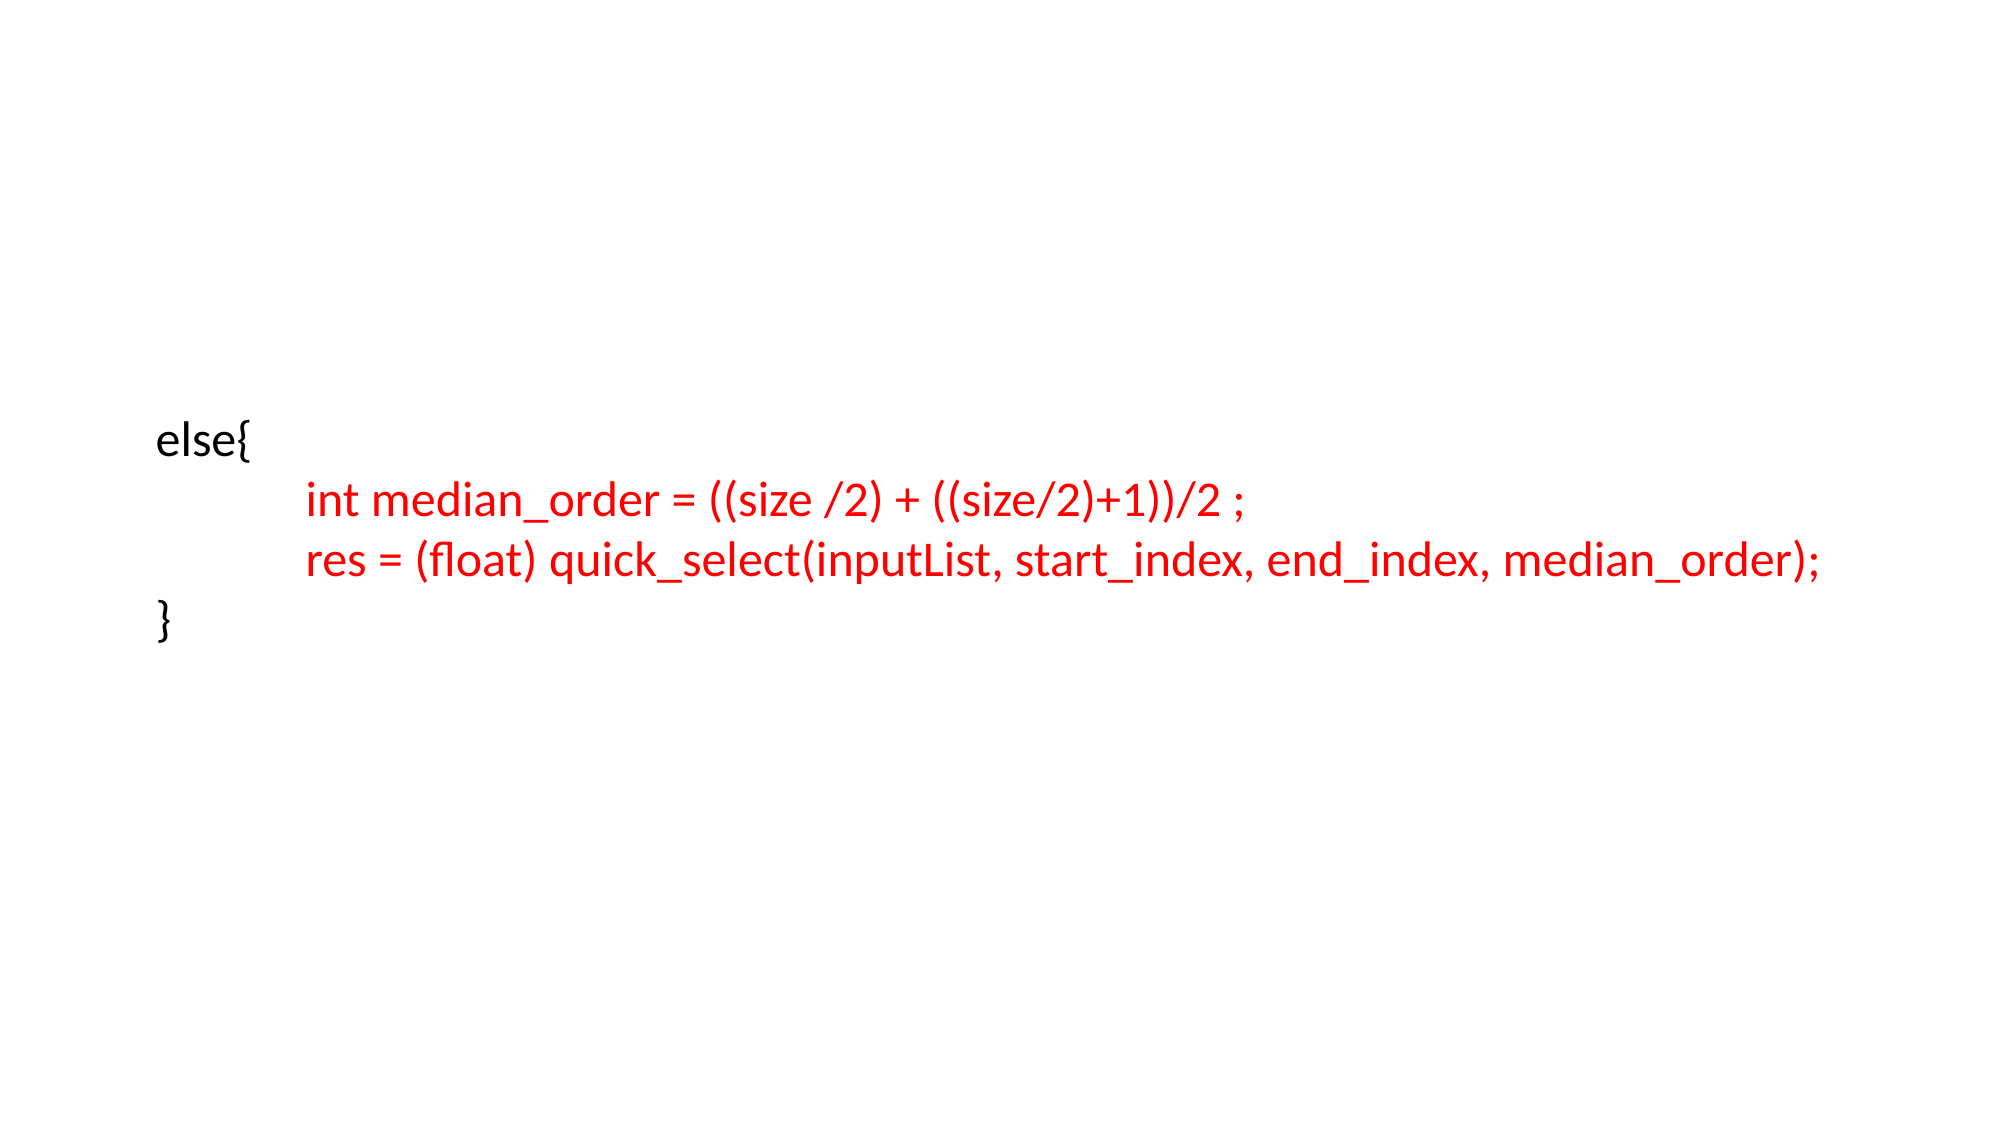

else{
	int median_order = ((size /2) + ((size/2)+1))/2 ;
	res = (float) quick_select(inputList, start_index, end_index, median_order);
}